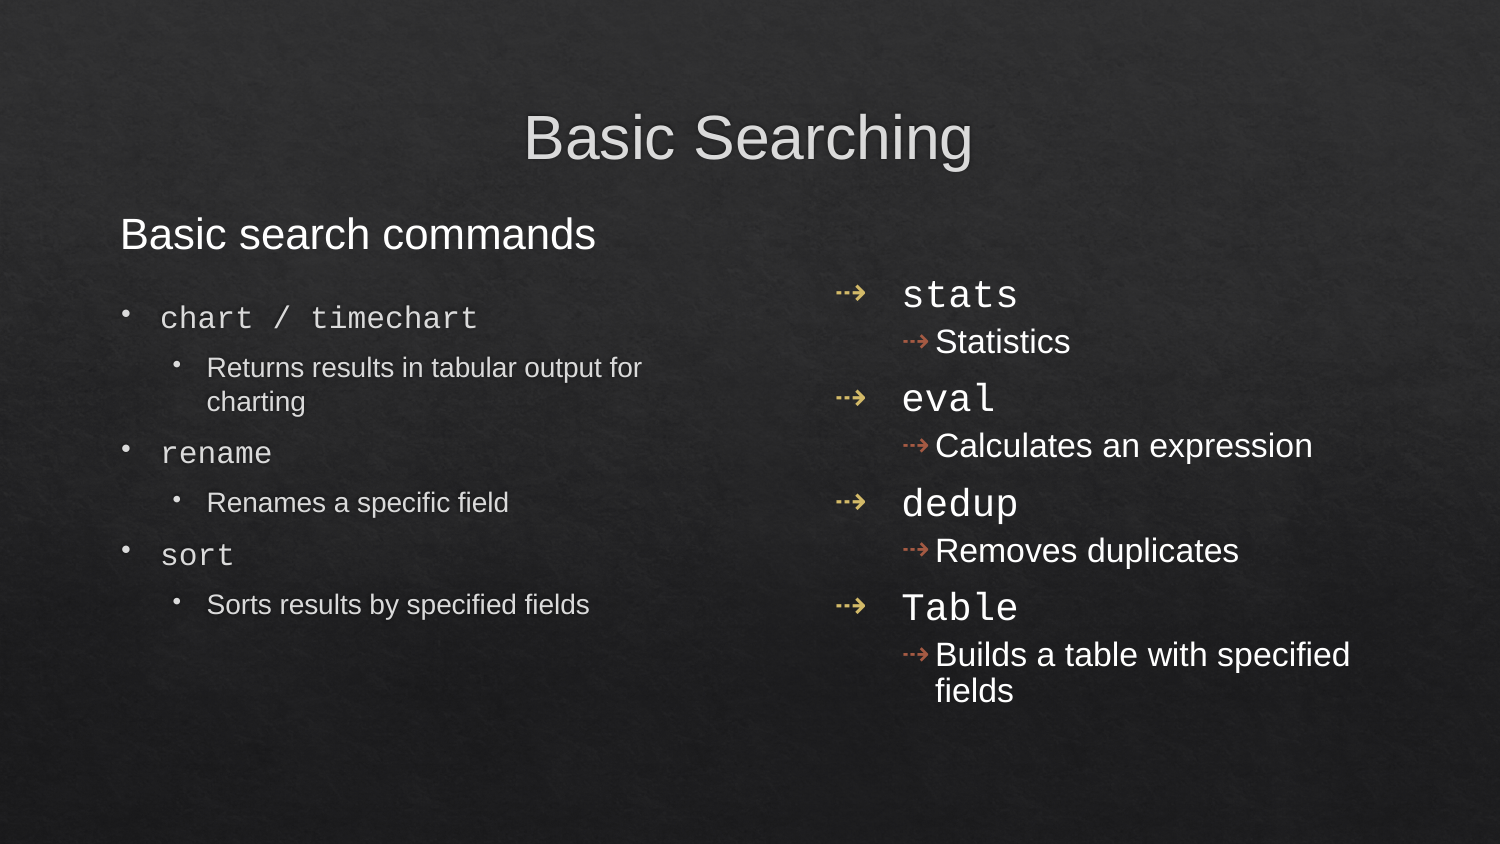

# Basic Searching
Basic search commands
stats
Statistics
eval
Calculates an expression
dedup
Removes duplicates
Table
Builds a table with specified fields
chart / timechart
Returns results in tabular output for charting
rename
Renames a specific field
sort
Sorts results by specified fields